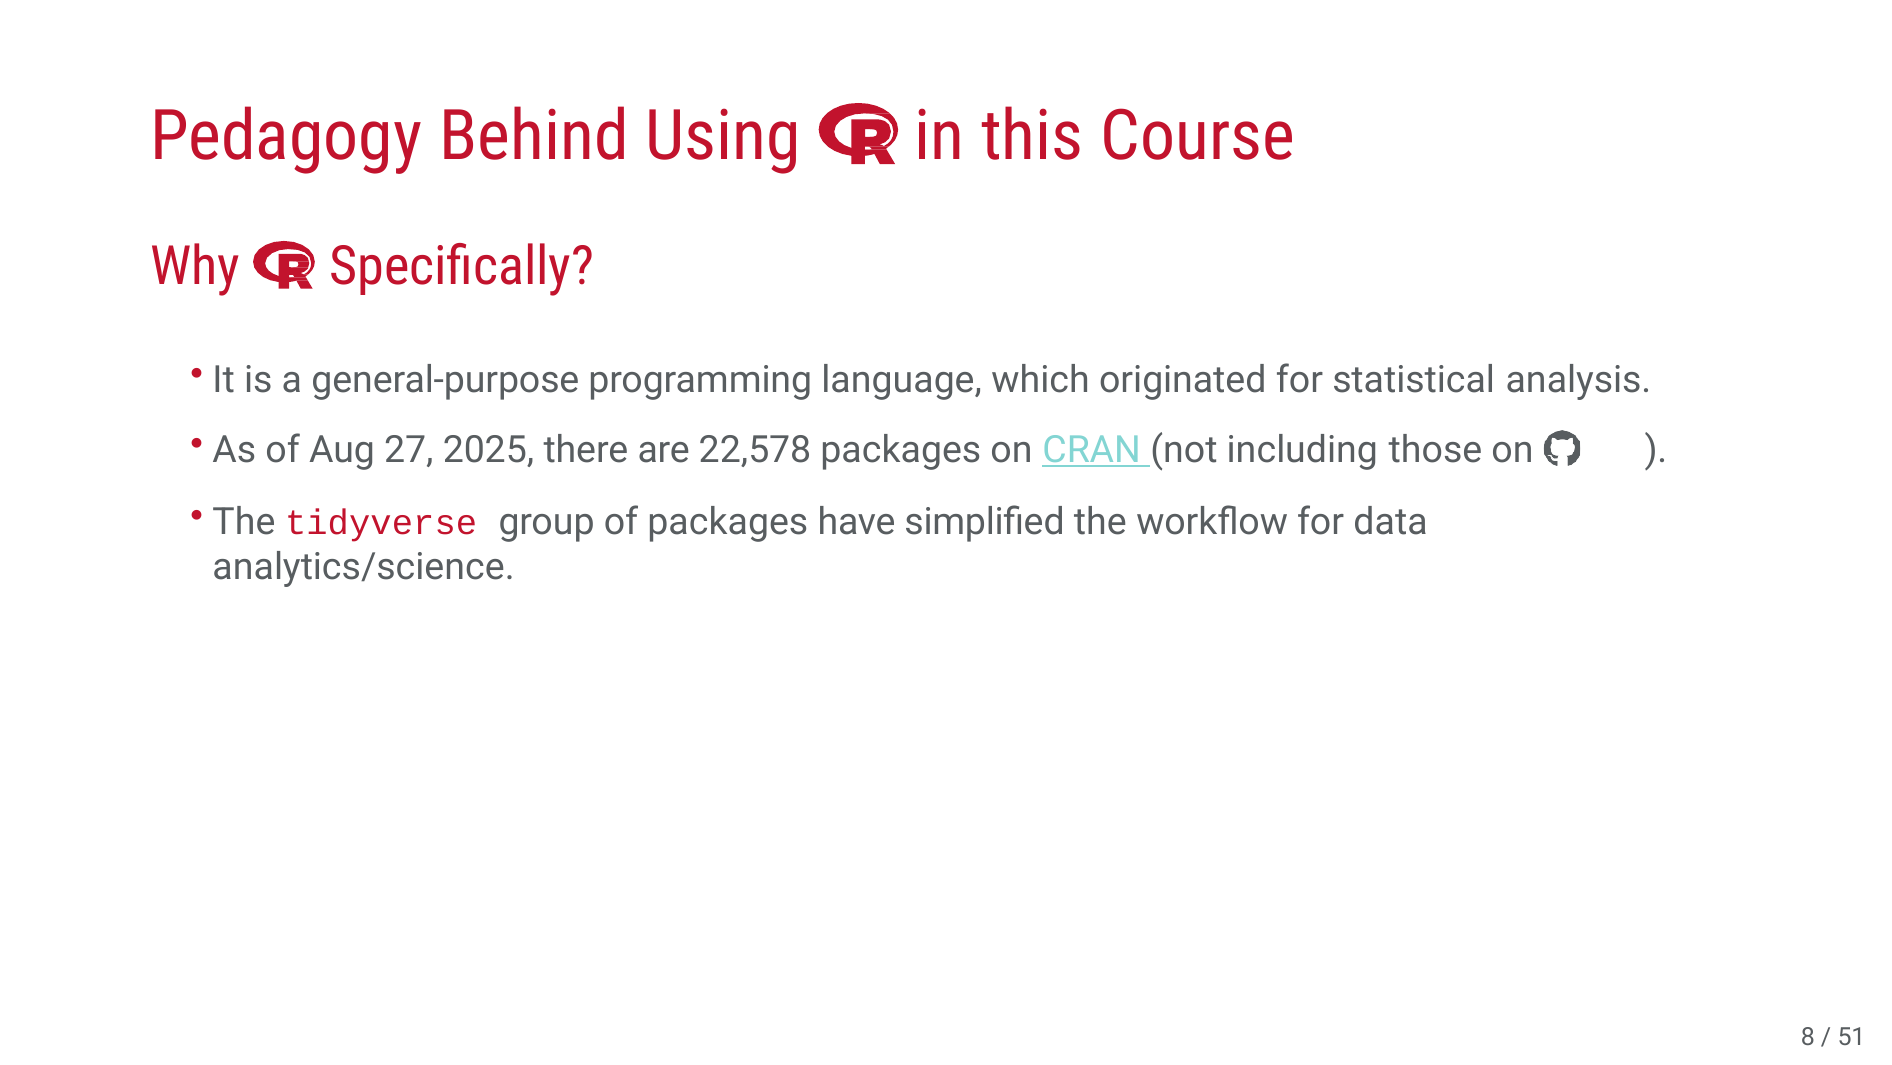

# Pedagogy Behind Using
in this Course

Why	Specifically?

It is a general-purpose programming language, which originated for statistical analysis.
As of Aug 27, 2025, there are 22,578 packages on CRAN (not including those on	).
The tidyverse group of packages have simplified the workflow for data analytics/science.

8 / 51